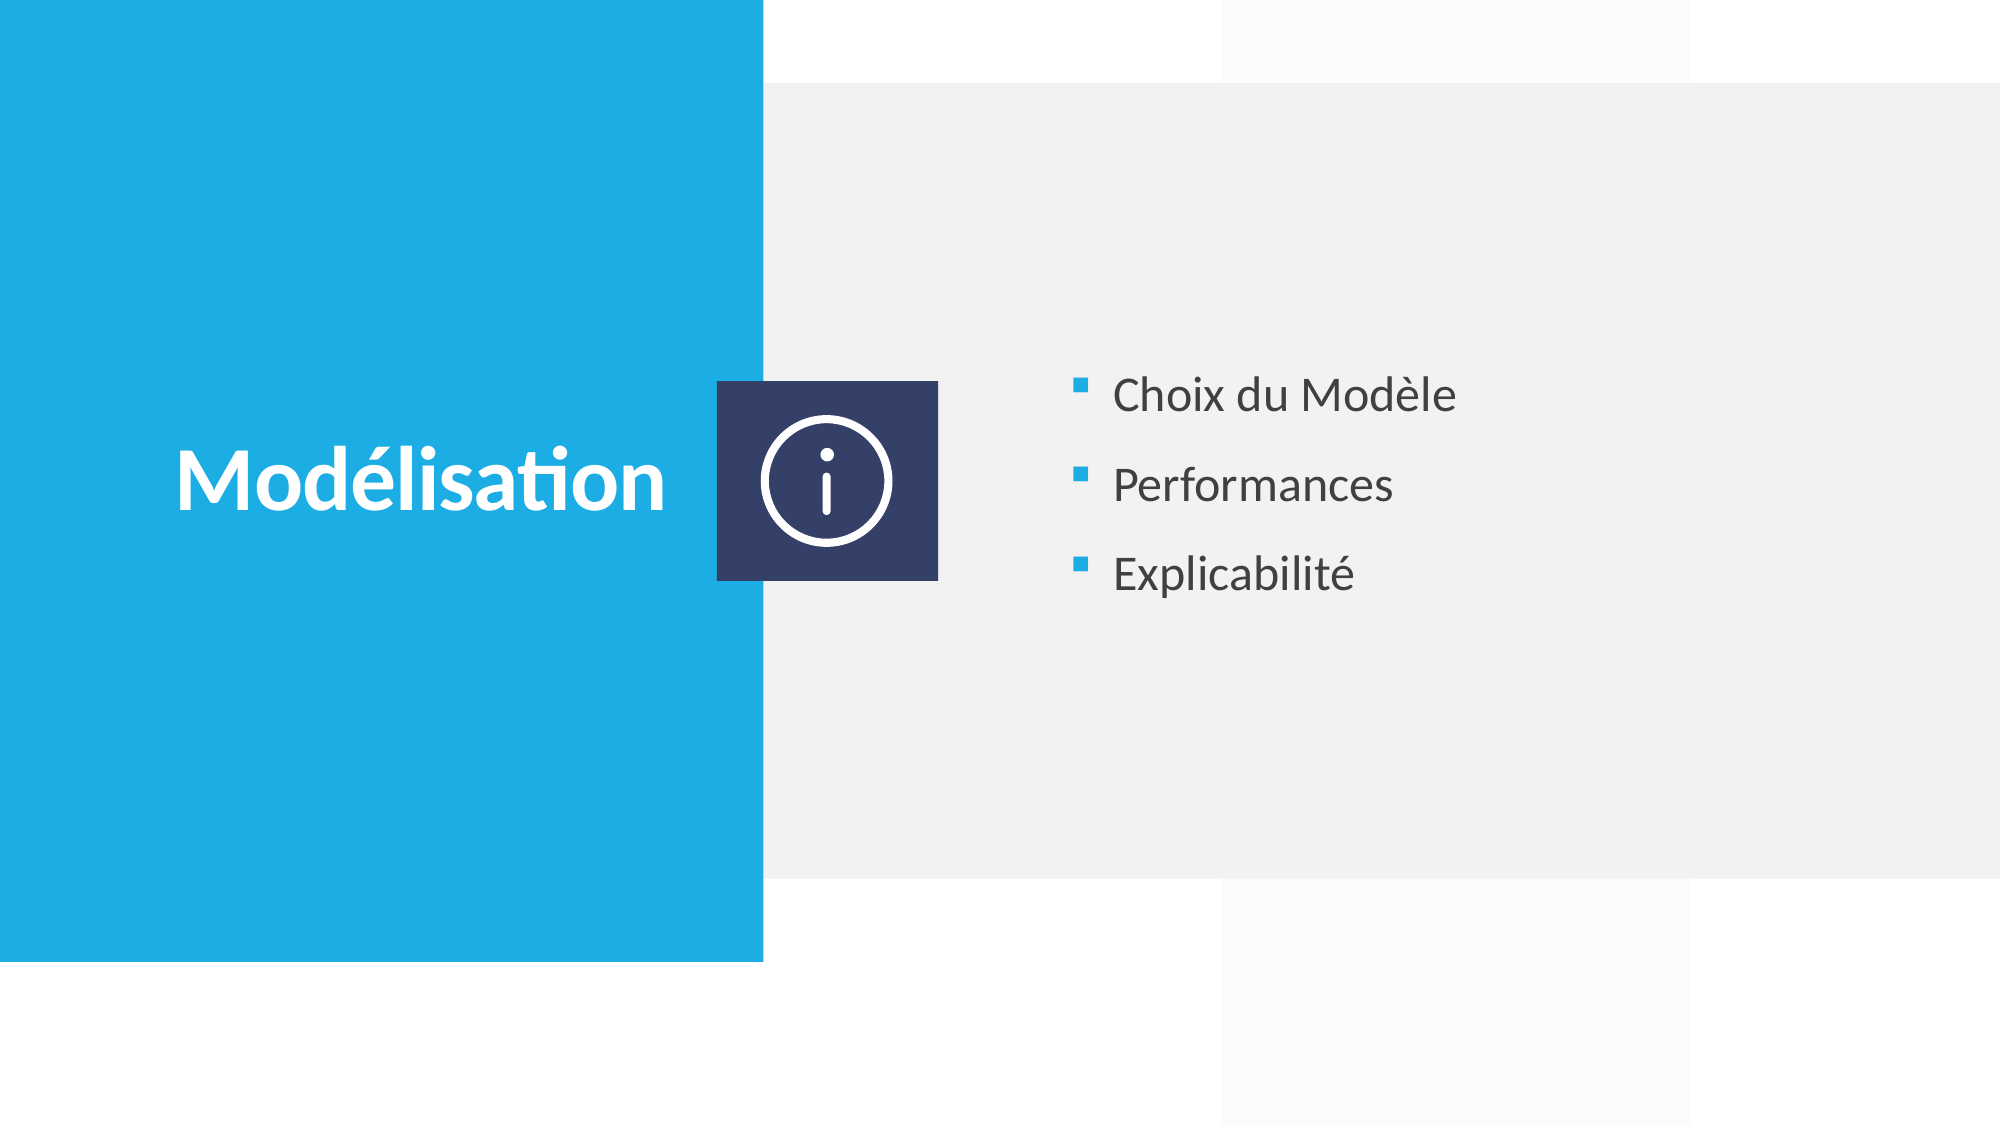

Choix du Modèle
Performances
Explicabilité
# Modélisation